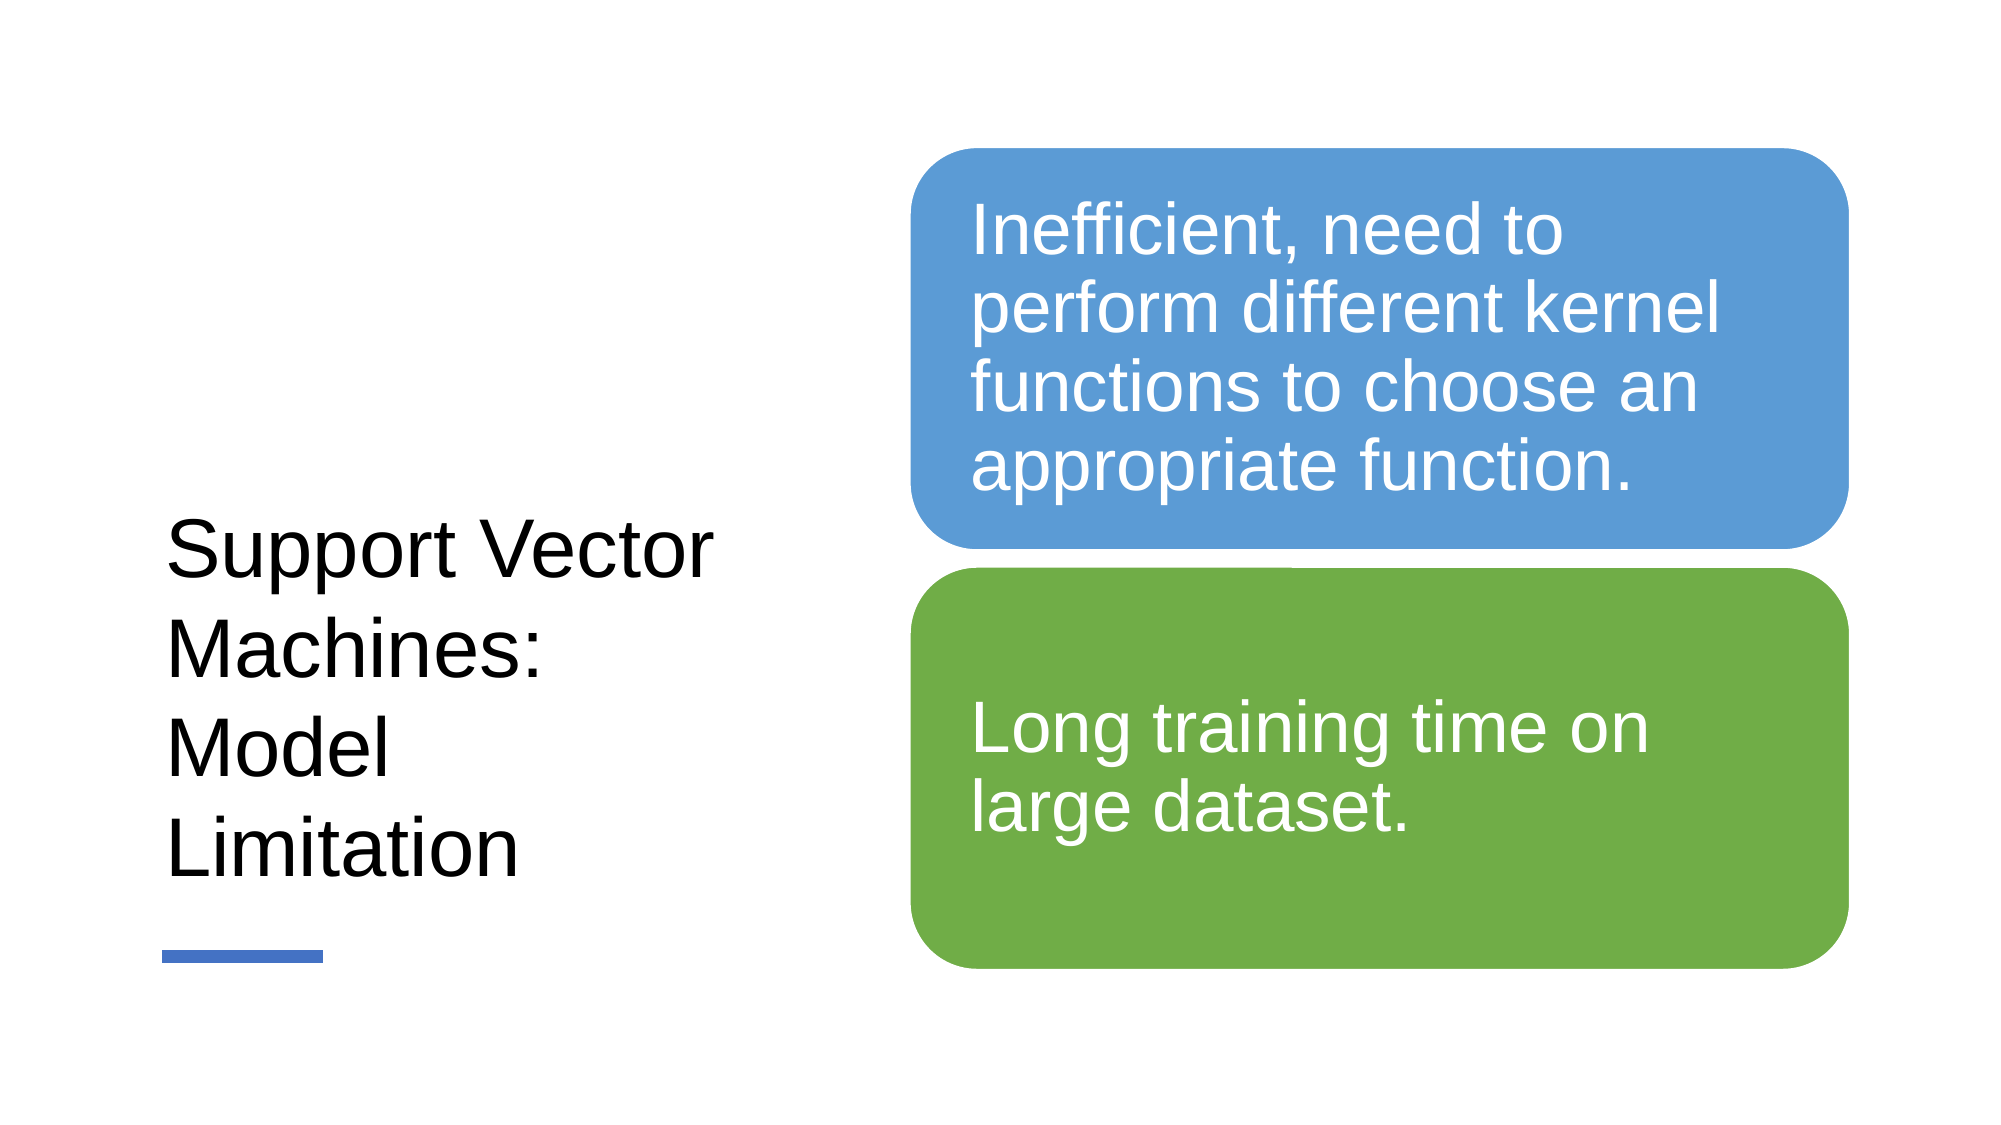

Inefficient, need to perform different kernel functions to choose an appropriate function.
Long training time on large dataset.
# Support Vector Machines: Model Limitation